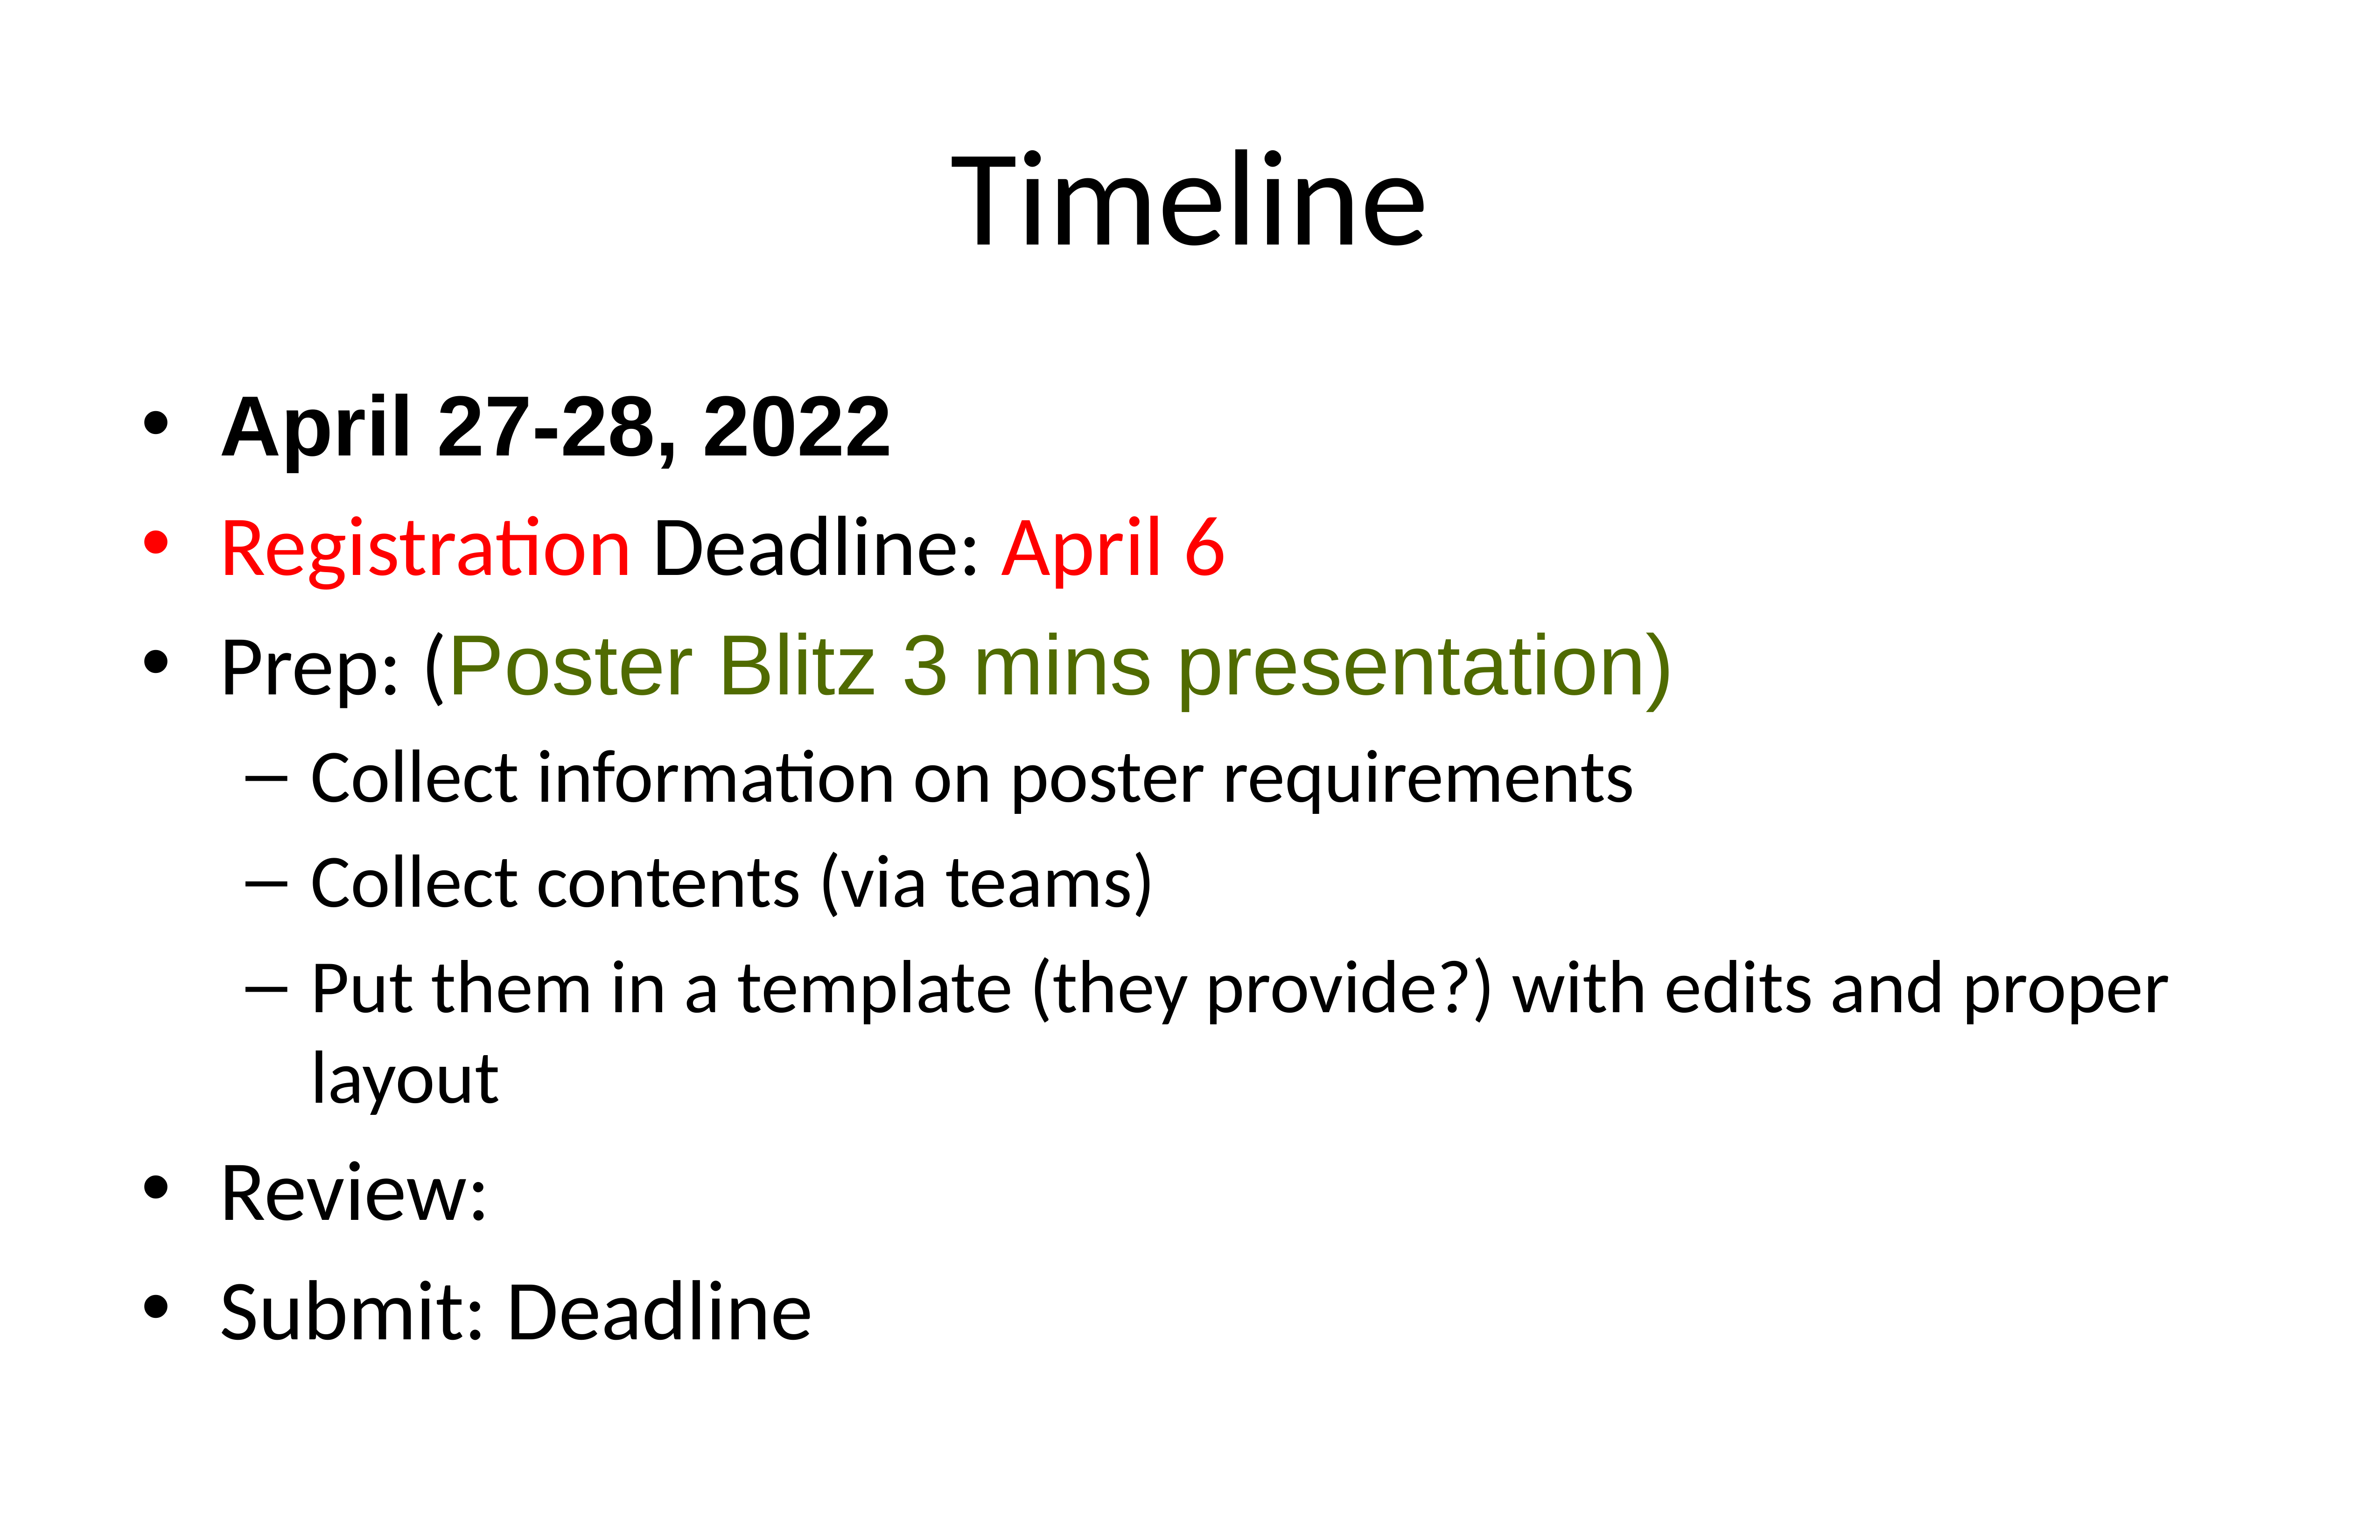

# Timeline
April 27-28, 2022
Registration Deadline: April 6
Prep: (Poster Blitz 3 mins presentation)
Collect information on poster requirements
Collect contents (via teams)
Put them in a template (they provide?) with edits and proper layout
Review:
Submit: Deadline